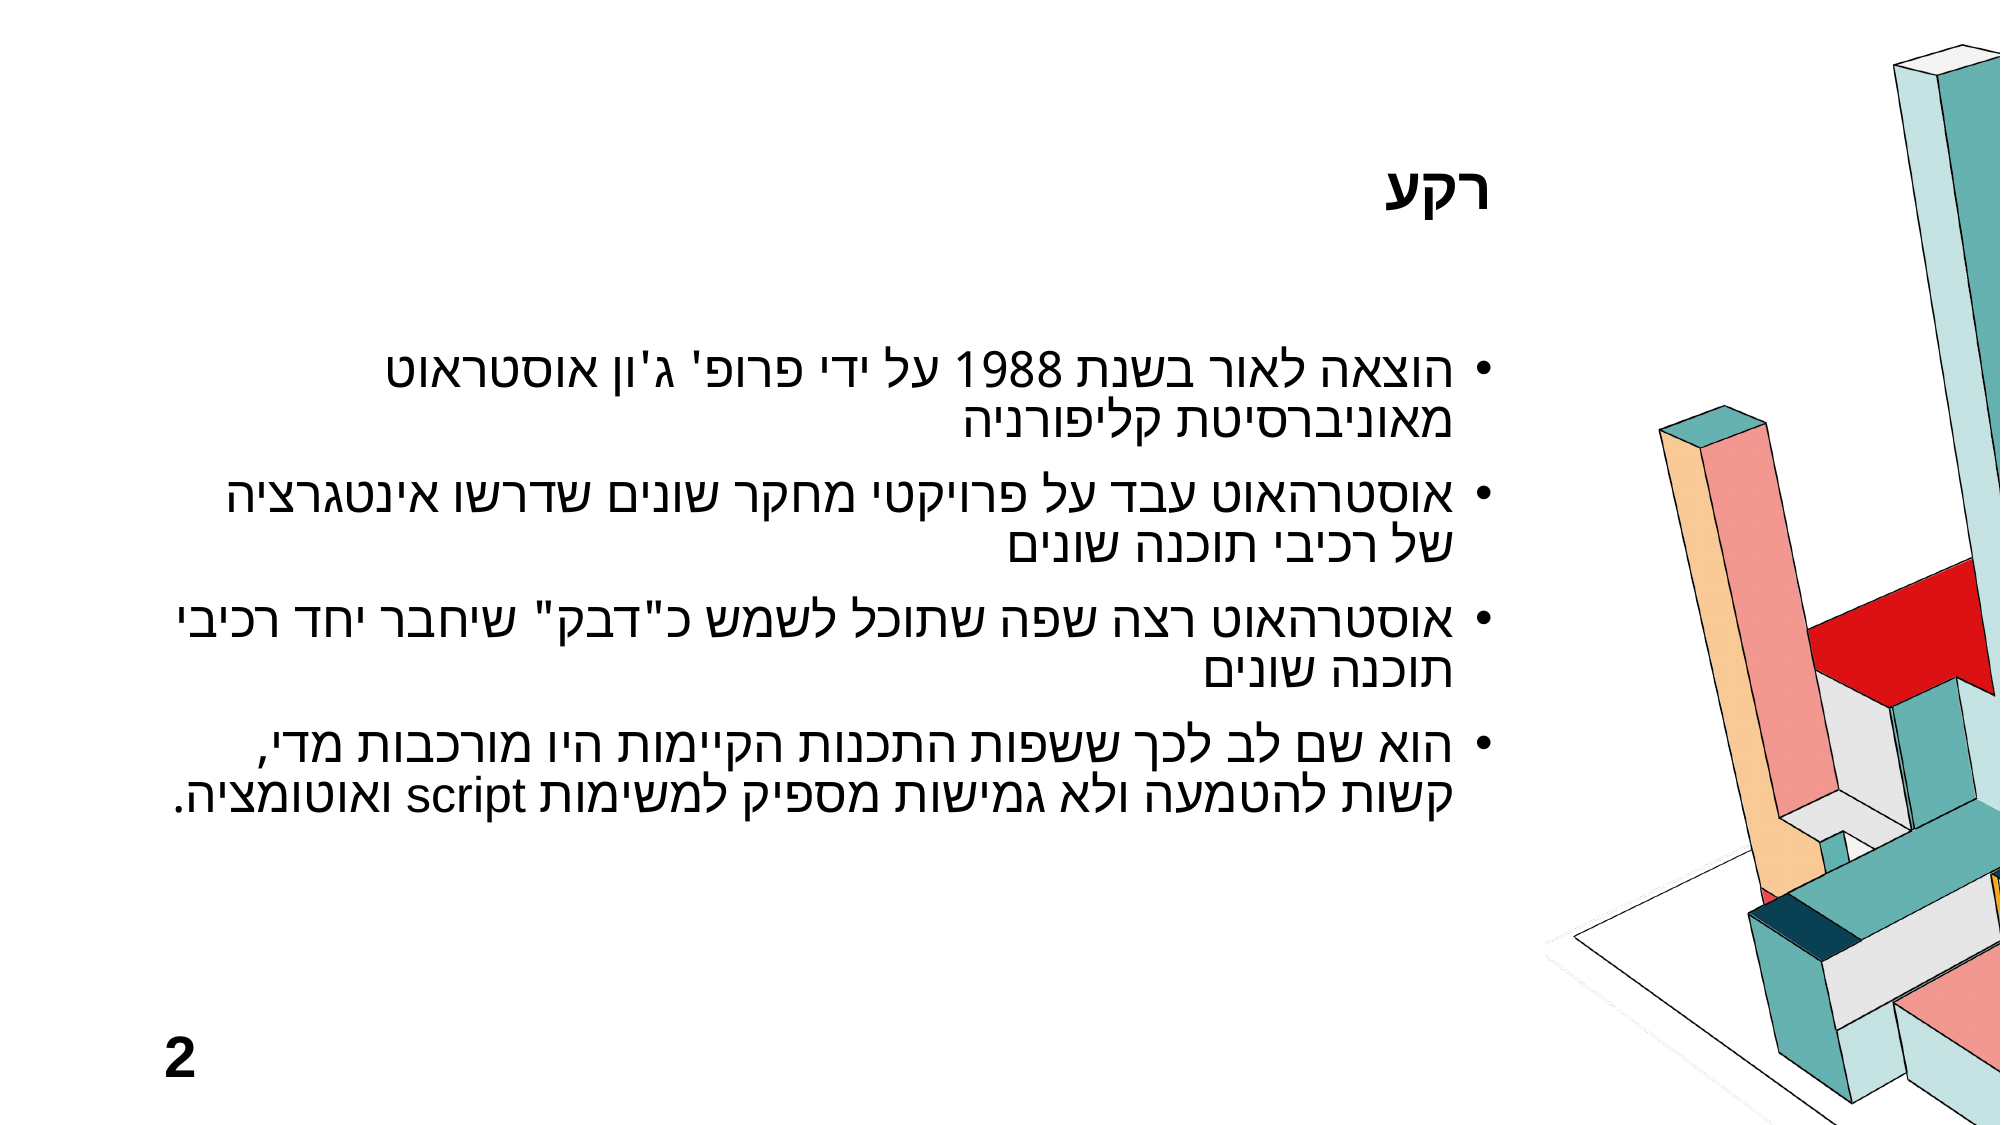

# רקע
הוצאה לאור בשנת 1988 על ידי פרופ' ג'ון אוסטראוט מאוניברסיטת קליפורניה
אוסטרהאוט עבד על פרויקטי מחקר שונים שדרשו אינטגרציה של רכיבי תוכנה שונים
אוסטרהאוט רצה שפה שתוכל לשמש כ"דבק" שיחבר יחד רכיבי תוכנה שונים
הוא שם לב לכך ששפות התכנות הקיימות היו מורכבות מדי, קשות להטמעה ולא גמישות מספיק למשימות script ואוטומציה.
2